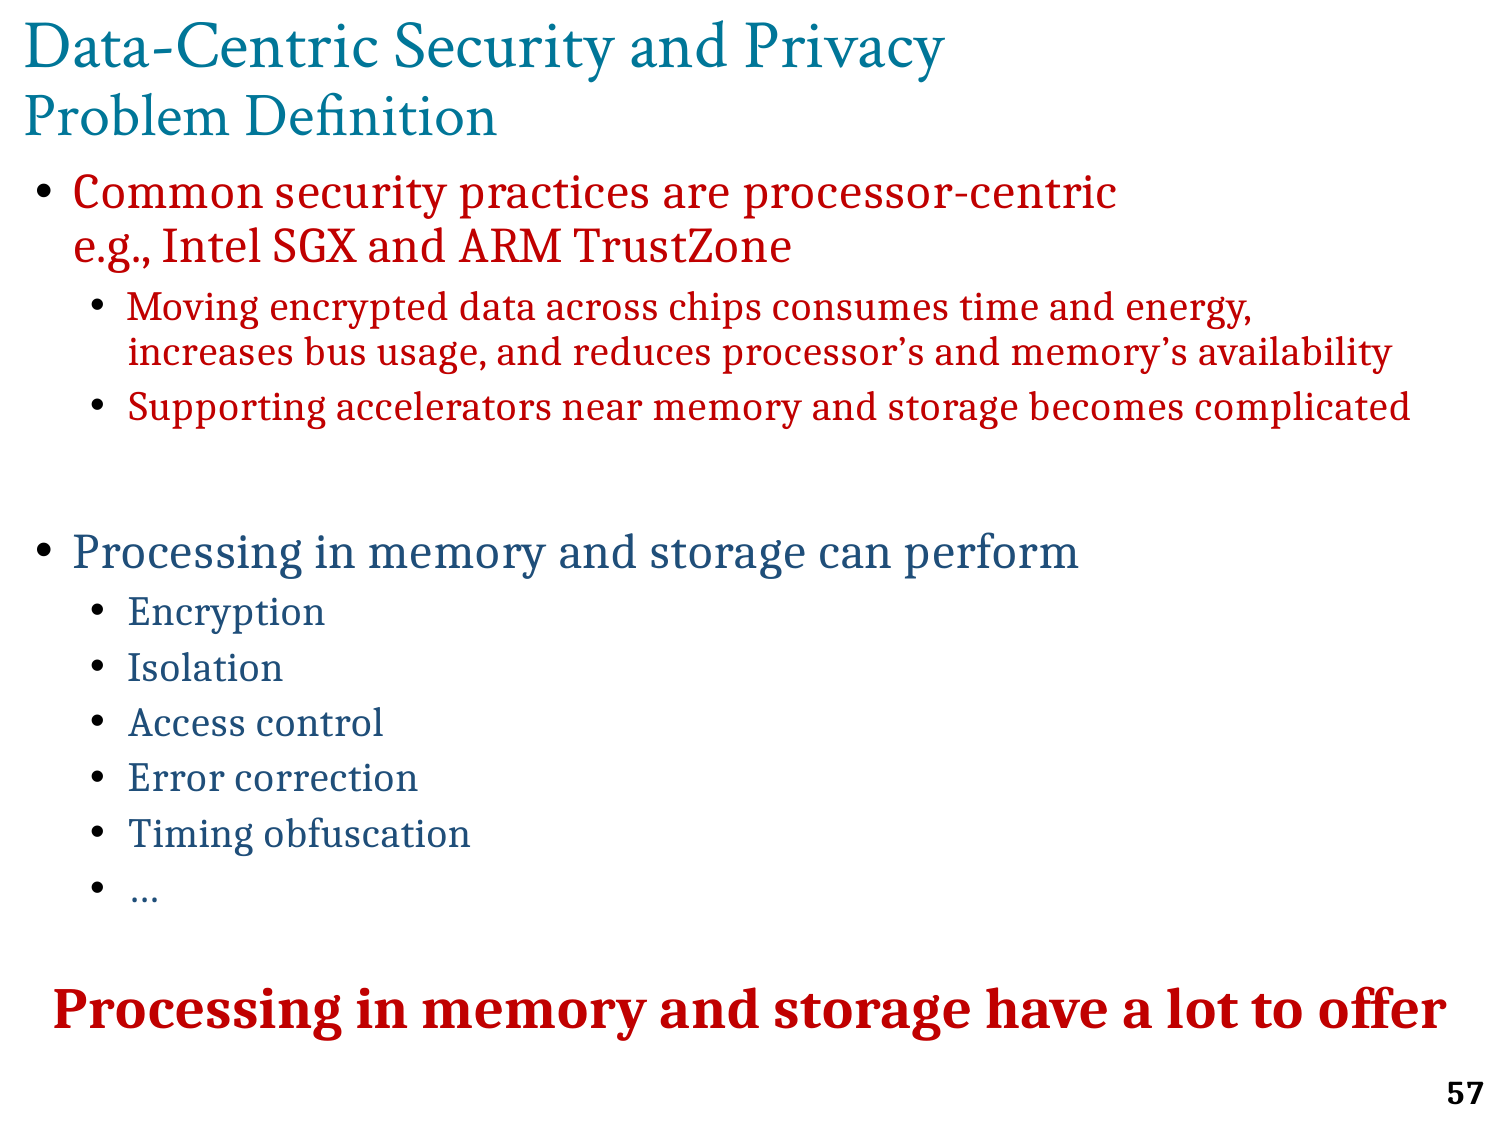

# Data-Centric Security and Privacy Problem Definition
Common security practices are processor-centric
e.g., Intel SGX and ARM TrustZone
Moving encrypted data across chips consumes time and energy,
increases bus usage, and reduces processor’s and memory’s availability
Supporting accelerators near memory and storage becomes complicated

Processing in memory and storage can perform
Encryption
Isolation
Access control
Error correction
Timing obfuscation
…

Processing in memory and storage have a lot to offer
57